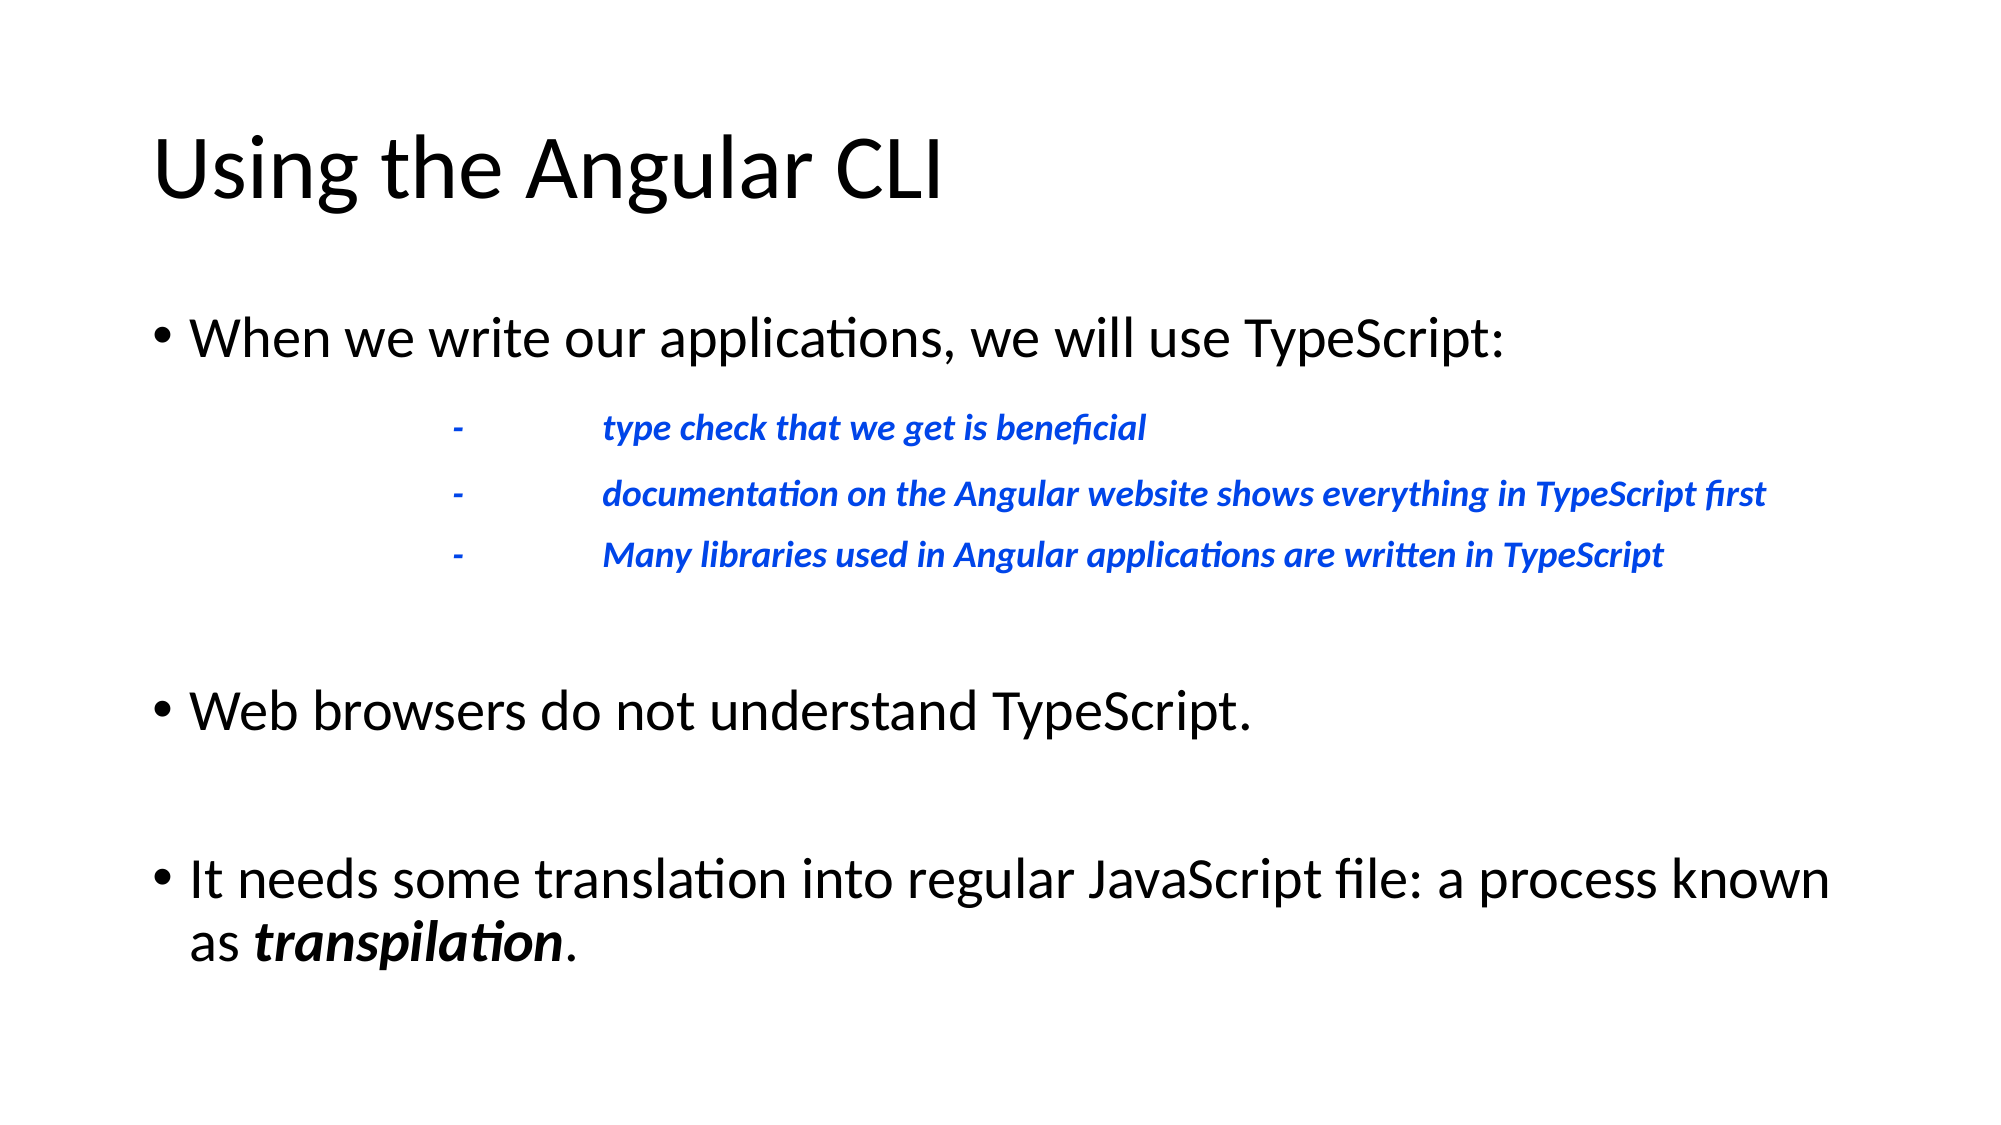

# Using the Angular CLI
When we write our applications, we will use TypeScript:
		-	type check that we get is beneficial
		-	documentation on the Angular website shows everything in TypeScript first
		-	Many libraries used in Angular applications are written in TypeScript

Web browsers do not understand TypeScript.

It needs some translation into regular JavaScript file: a process known as transpilation.